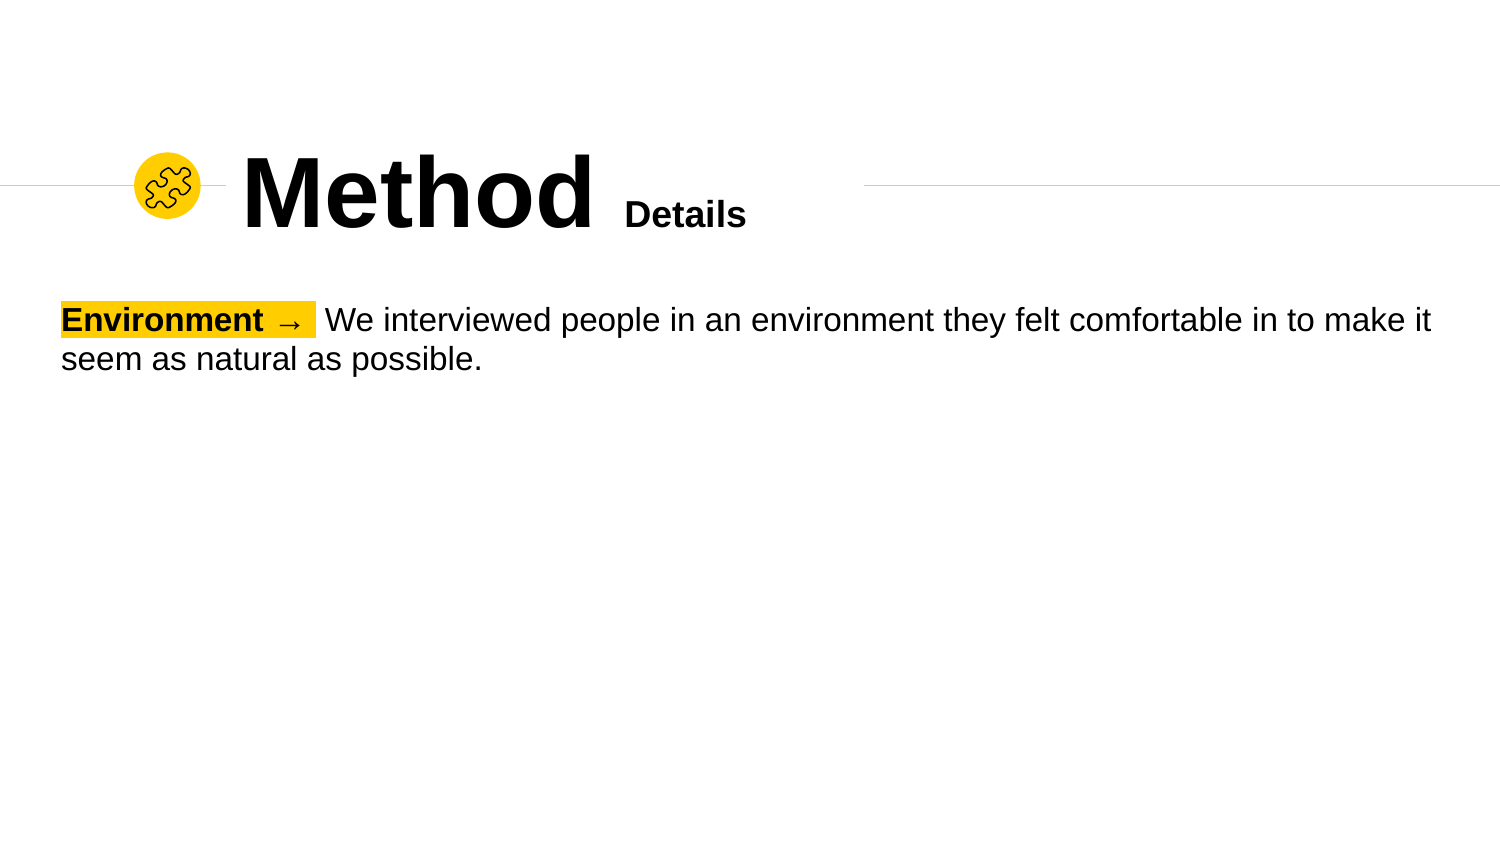

Environment →  We interviewed people in an environment they felt comfortable in to make it seem as natural as possible.

# Method Details